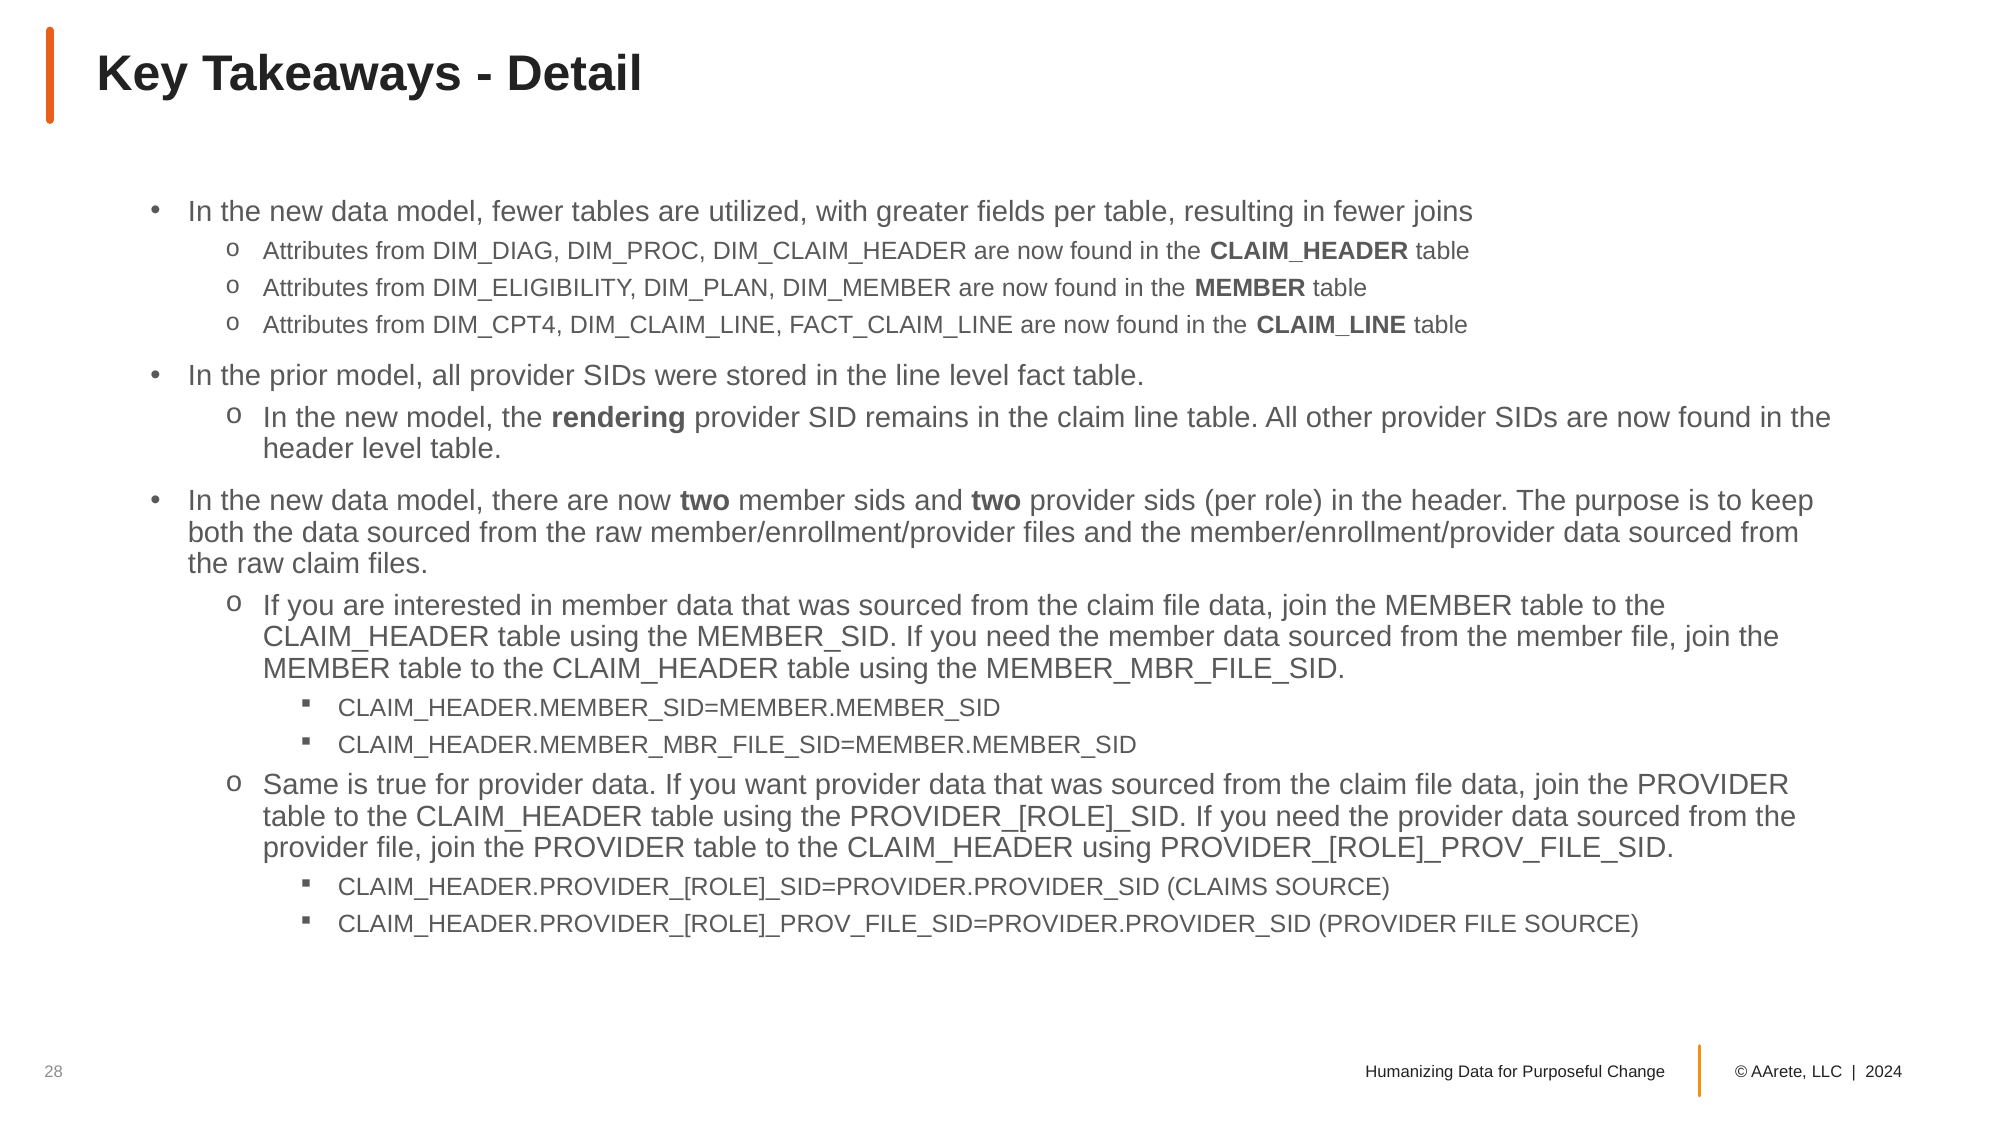

# Key Takeaways - Detail
In the new data model, fewer tables are utilized, with greater fields per table, resulting in fewer joins
Attributes from DIM_DIAG, DIM_PROC, DIM_CLAIM_HEADER are now found in the CLAIM_HEADER table
Attributes from DIM_ELIGIBILITY, DIM_PLAN, DIM_MEMBER are now found in the MEMBER table
Attributes from DIM_CPT4, DIM_CLAIM_LINE, FACT_CLAIM_LINE are now found in the CLAIM_LINE table
In the prior model, all provider SIDs were stored in the line level fact table.
In the new model, the rendering provider SID remains in the claim line table. All other provider SIDs are now found in the header level table.
In the new data model, there are now two member sids and two provider sids (per role) in the header. The purpose is to keep both the data sourced from the raw member/enrollment/provider files and the member/enrollment/provider data sourced from the raw claim files.
If you are interested in member data that was sourced from the claim file data, join the MEMBER table to the CLAIM_HEADER table using the MEMBER_SID. If you need the member data sourced from the member file, join the MEMBER table to the CLAIM_HEADER table using the MEMBER_MBR_FILE_SID.
CLAIM_HEADER.MEMBER_SID=MEMBER.MEMBER_SID
CLAIM_HEADER.MEMBER_MBR_FILE_SID=MEMBER.MEMBER_SID
Same is true for provider data. If you want provider data that was sourced from the claim file data, join the PROVIDER table to the CLAIM_HEADER table using the PROVIDER_[ROLE]_SID. If you need the provider data sourced from the provider file, join the PROVIDER table to the CLAIM_HEADER using PROVIDER_[ROLE]_PROV_FILE_SID.
CLAIM_HEADER.PROVIDER_[ROLE]_SID=PROVIDER.PROVIDER_SID (CLAIMS SOURCE)
CLAIM_HEADER.PROVIDER_[ROLE]_PROV_FILE_SID=PROVIDER.PROVIDER_SID (PROVIDER FILE SOURCE)